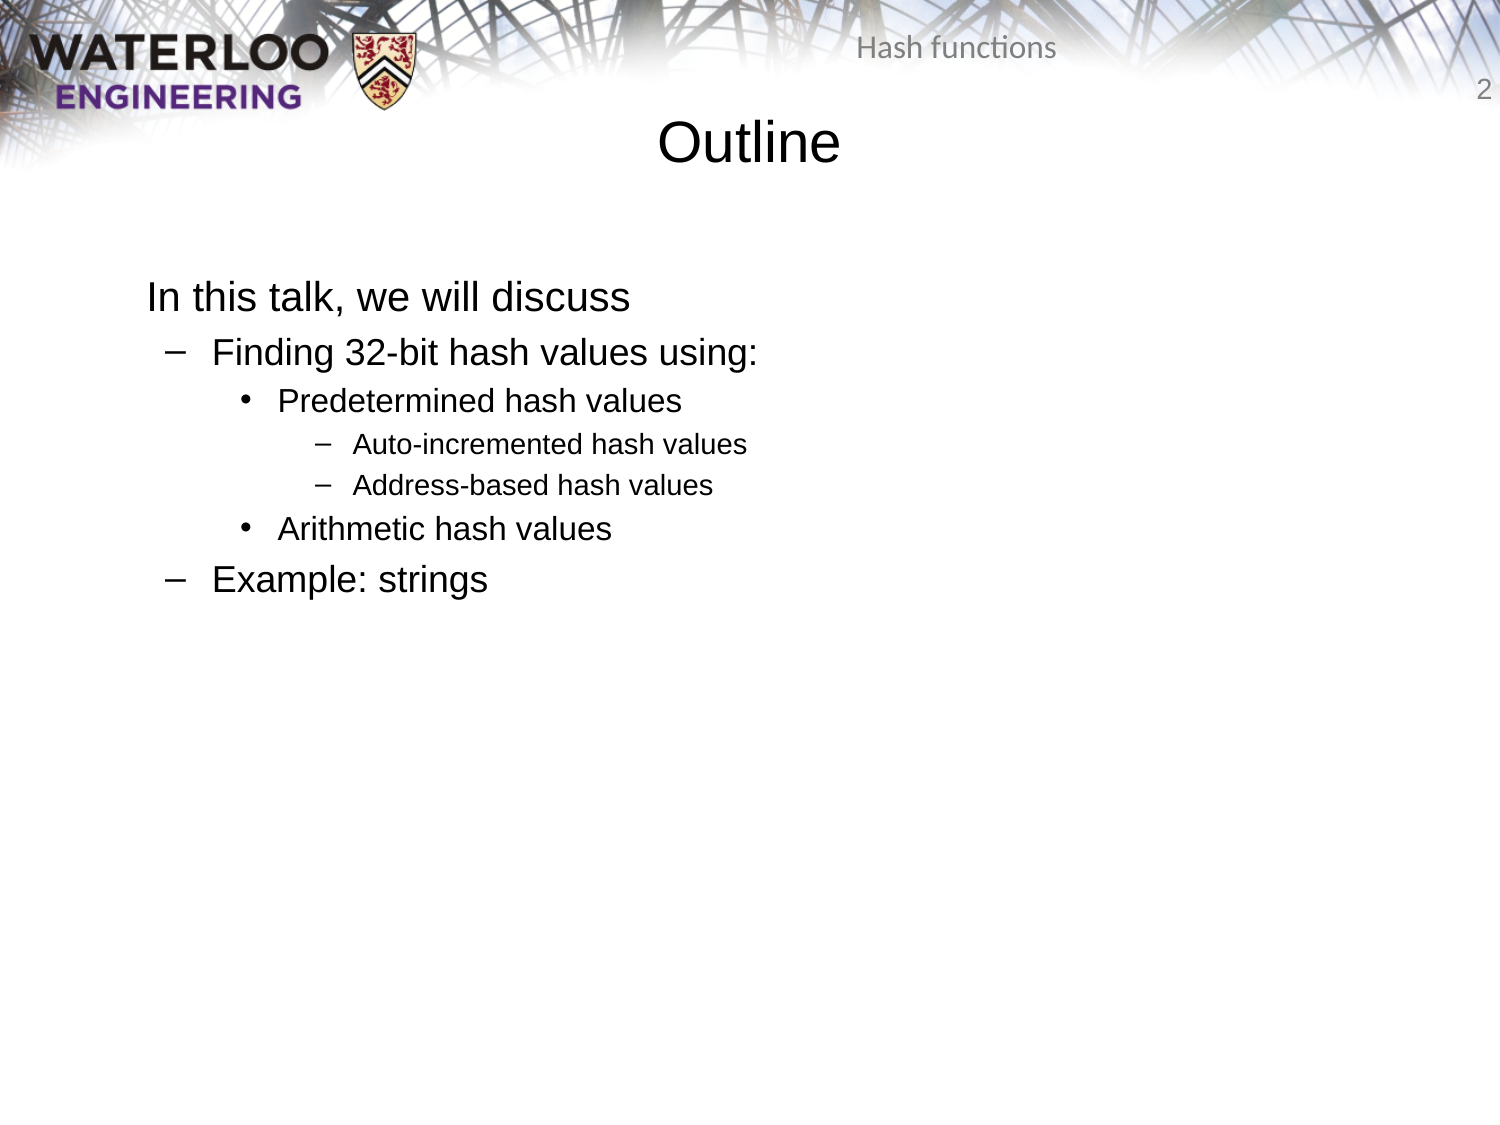

# Outline
	In this talk, we will discuss
Finding 32-bit hash values using:
Predetermined hash values
Auto-incremented hash values
Address-based hash values
Arithmetic hash values
Example: strings